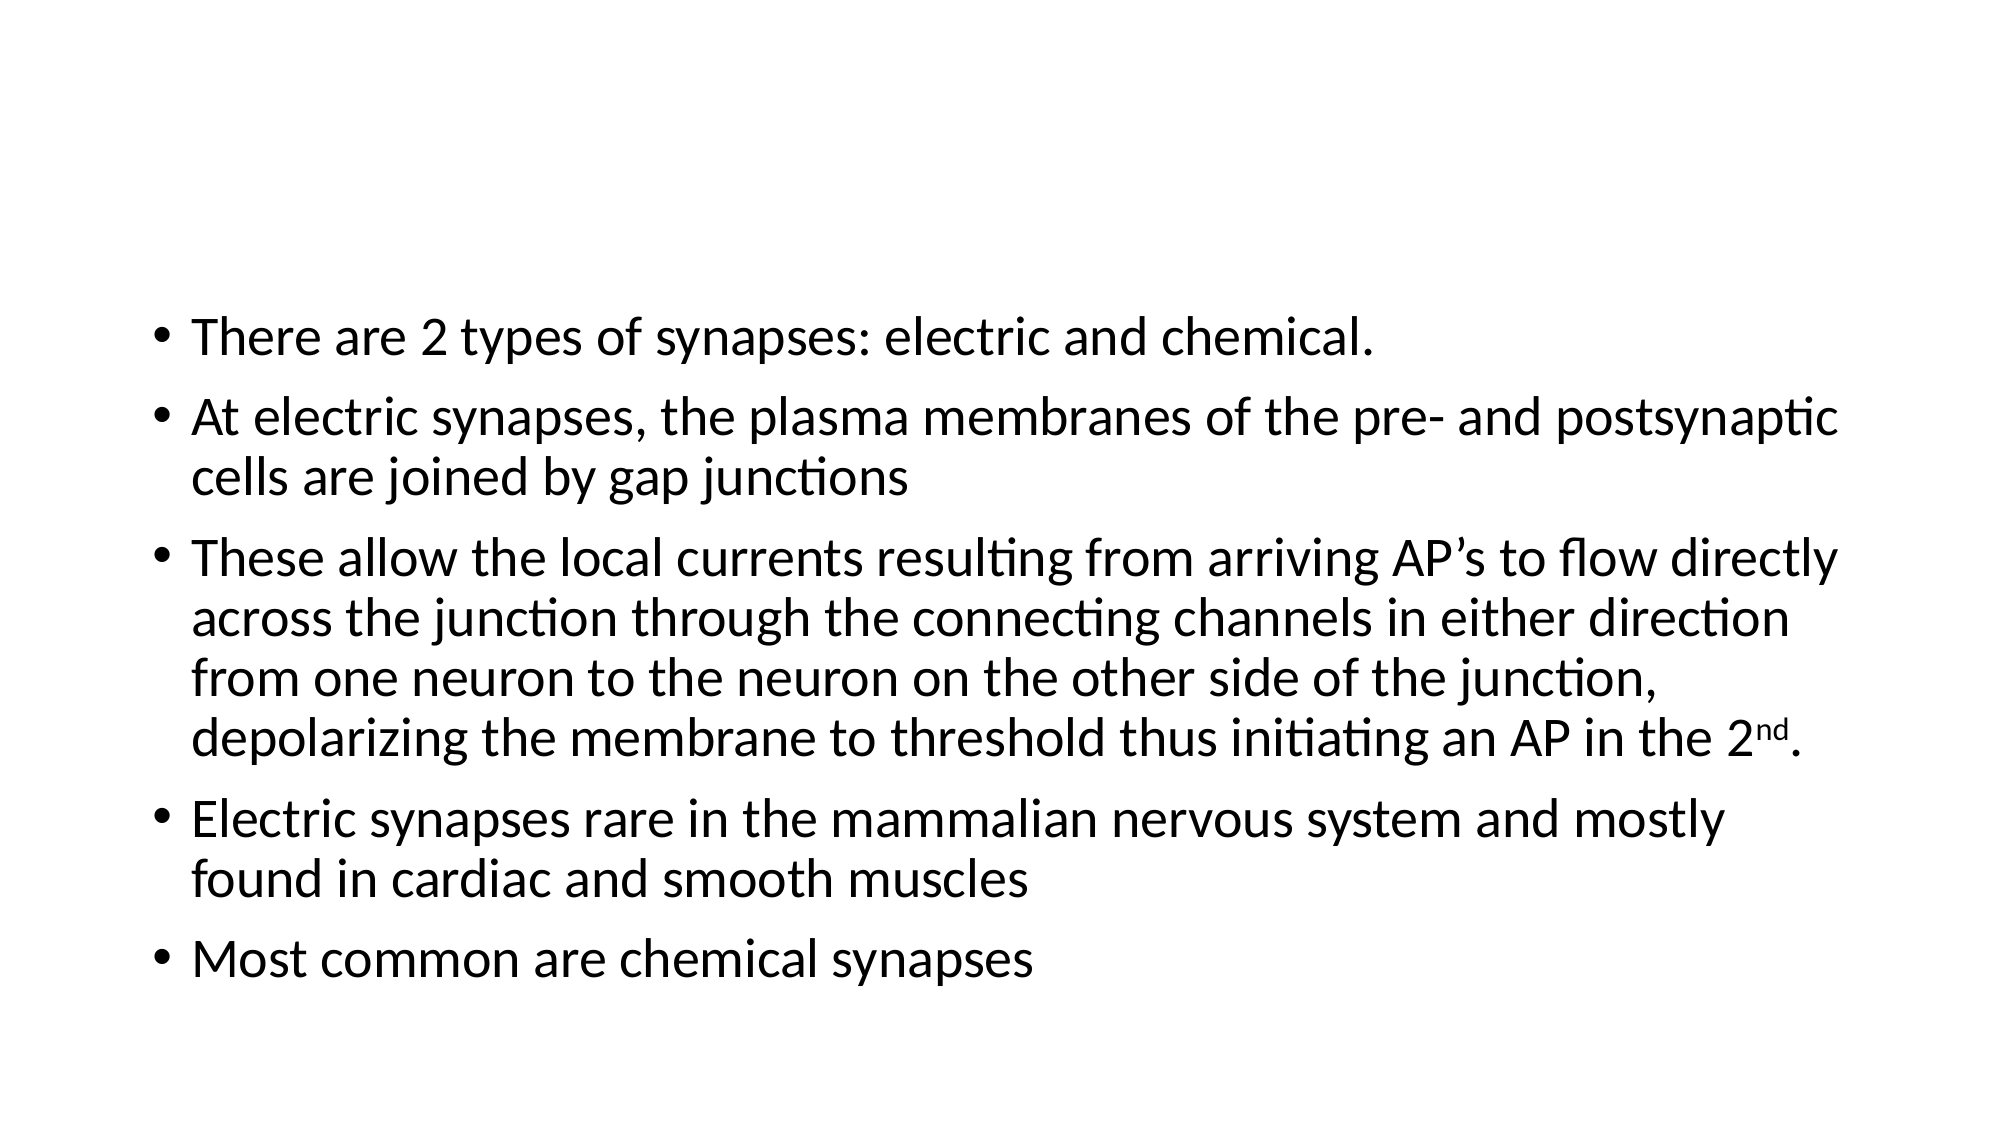

#
There are 2 types of synapses: electric and chemical.
At electric synapses, the plasma membranes of the pre- and postsynaptic cells are joined by gap junctions
These allow the local currents resulting from arriving AP’s to flow directly across the junction through the connecting channels in either direction from one neuron to the neuron on the other side of the junction, depolarizing the membrane to threshold thus initiating an AP in the 2nd.
Electric synapses rare in the mammalian nervous system and mostly found in cardiac and smooth muscles
Most common are chemical synapses